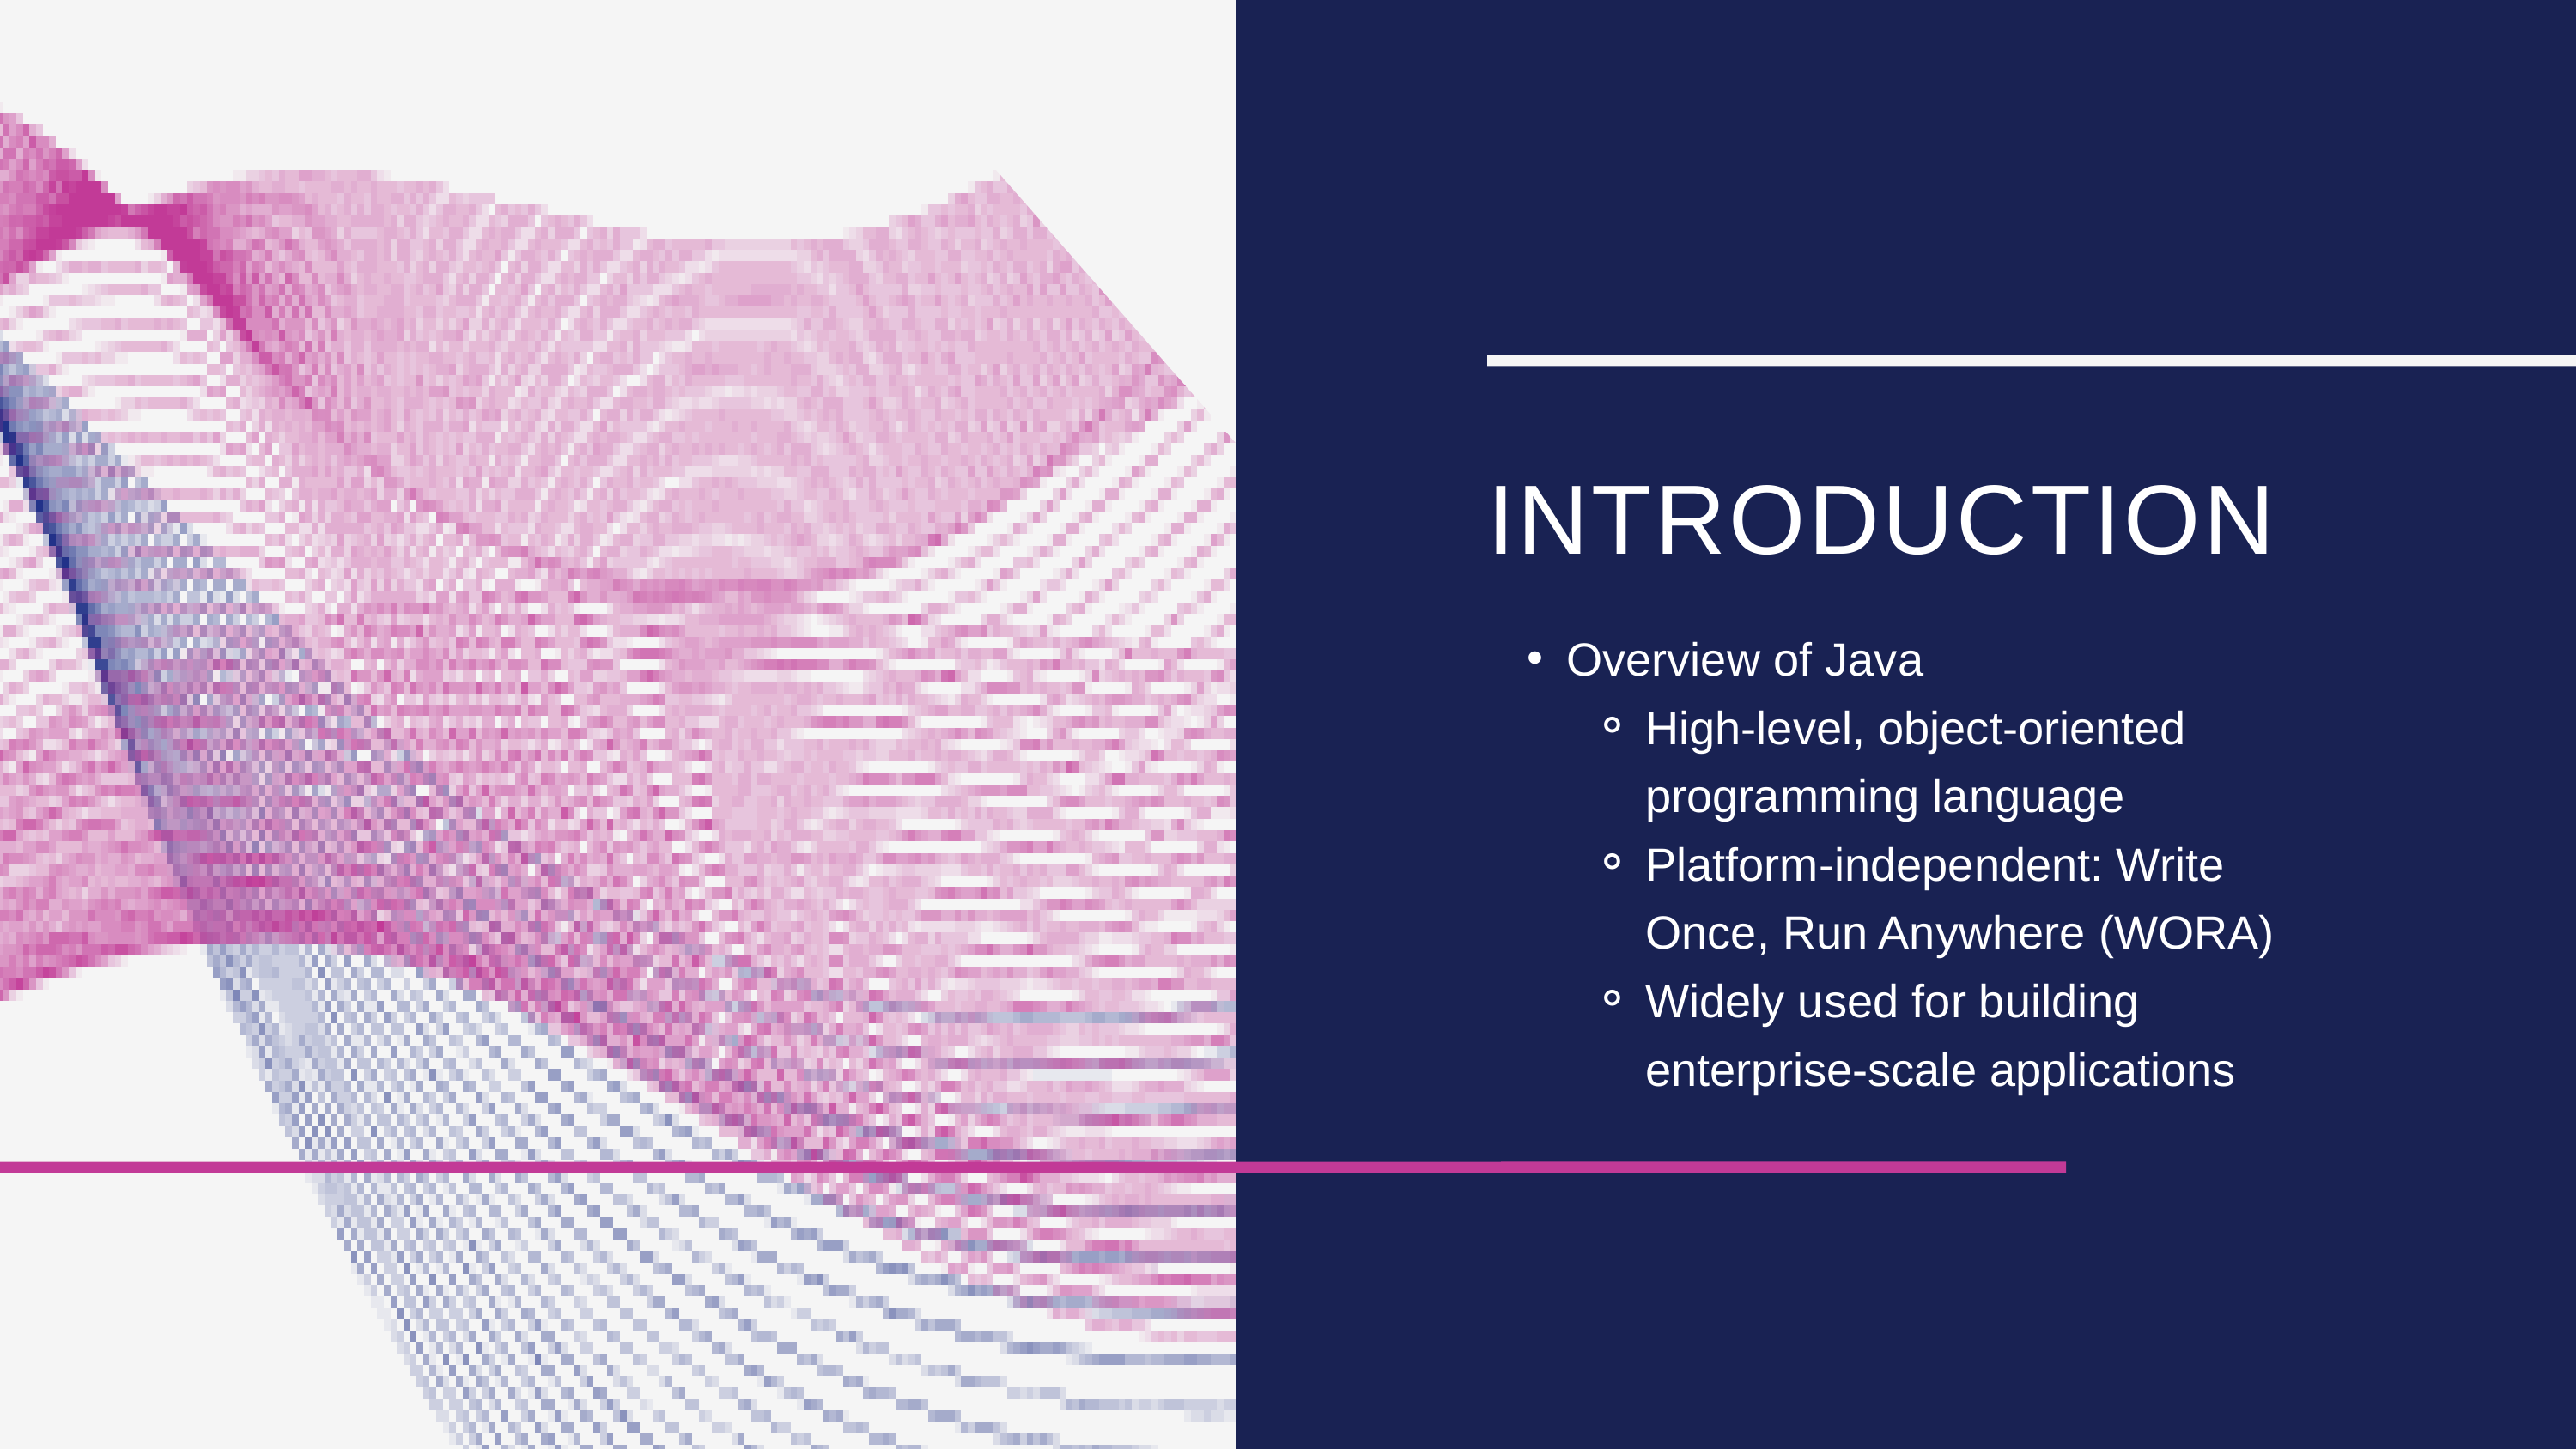

INTRODUCTION
Overview of Java
High-level, object-oriented programming language
Platform-independent: Write Once, Run Anywhere (WORA)
Widely used for building enterprise-scale applications